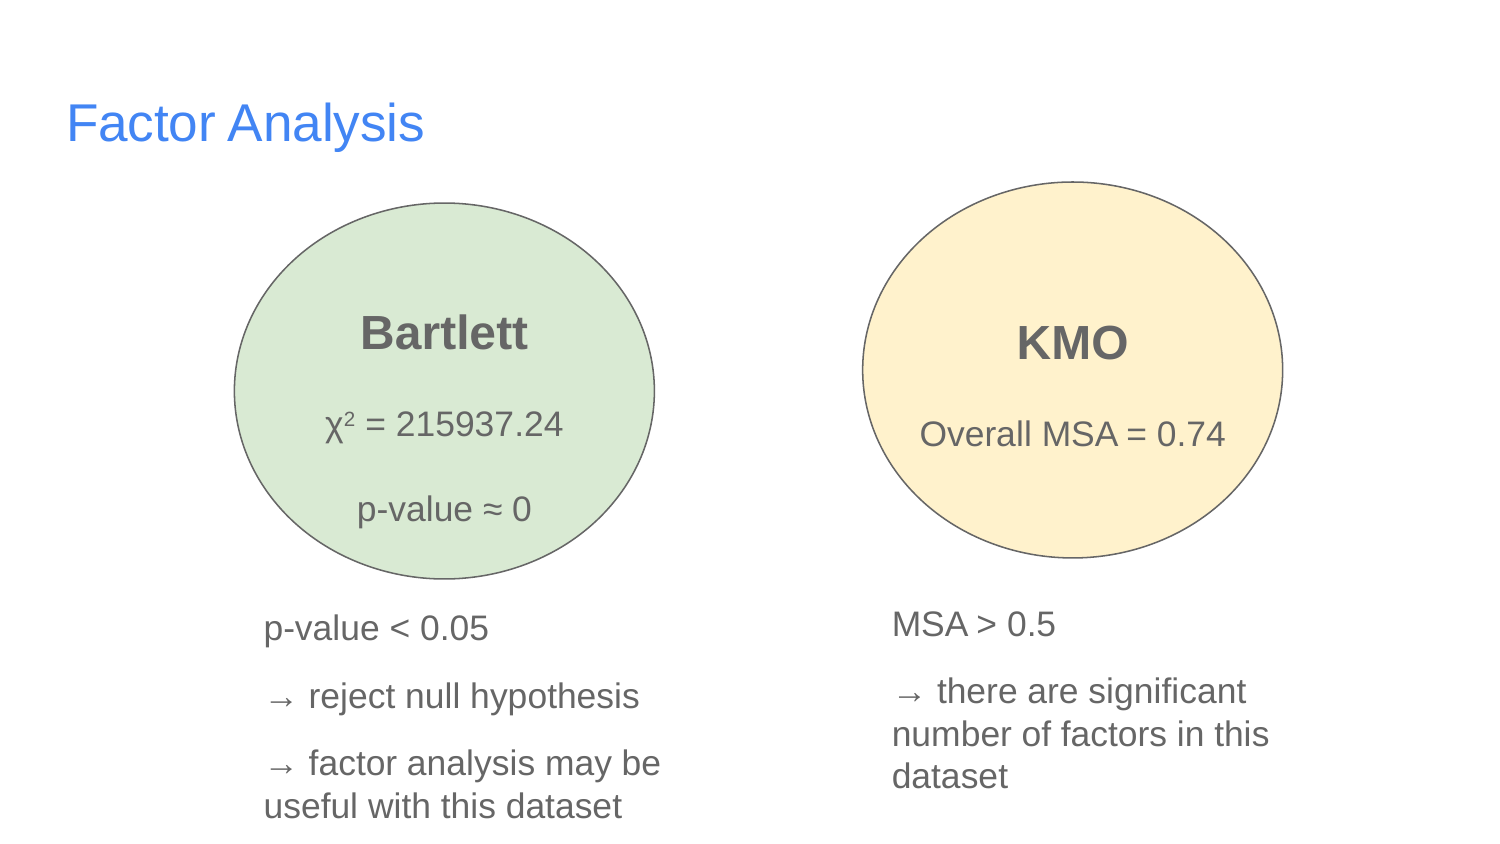

# Factor Analysis

Bartlett
χ2 = 215937.24
p-value ≈ 0
KMO
Overall MSA = 0.74
MSA > 0.5
→ there are significant number of factors in this dataset
p-value < 0.05
→ reject null hypothesis
→ factor analysis may be useful with this dataset